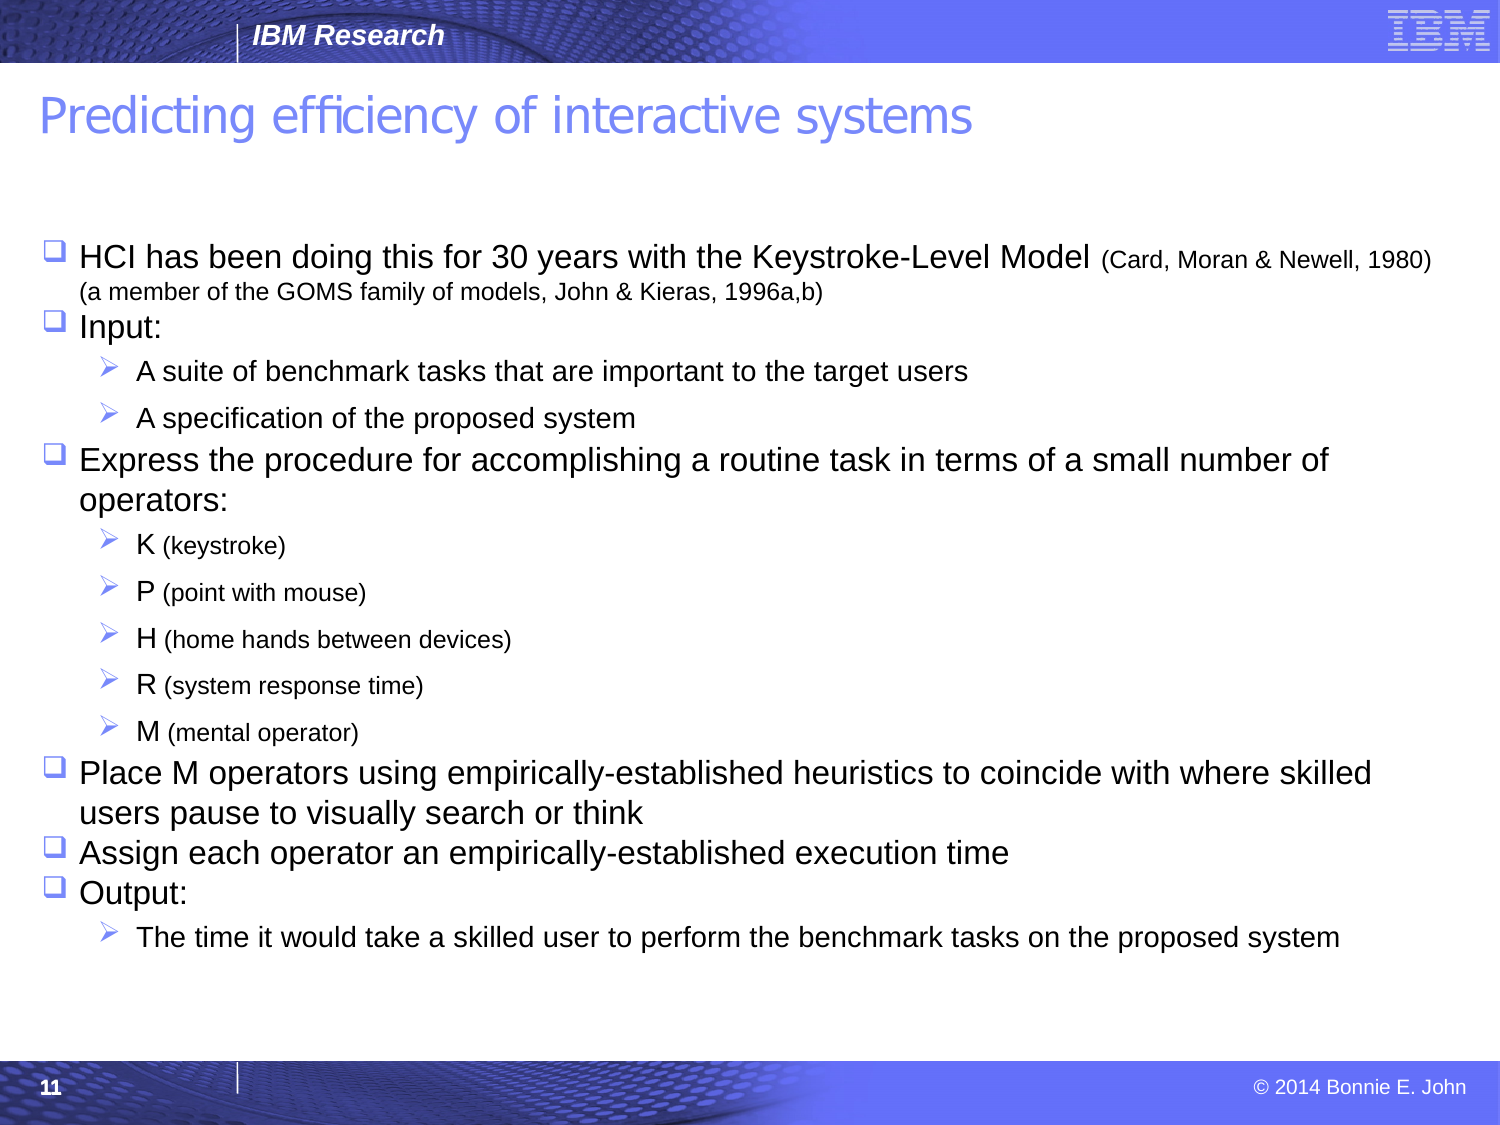

# Predicting efficiency of interactive systems
HCI has been doing this for 30 years with the Keystroke-Level Model (Card, Moran & Newell, 1980)
(a member of the GOMS family of models, John & Kieras, 1996a,b)
Input:
A suite of benchmark tasks that are important to the target users
A specification of the proposed system
Express the procedure for accomplishing a routine task in terms of a small number of  operators:
K (keystroke)
P (point with mouse)
H (home hands between devices)
R (system response time)
M (mental operator)
Place M operators using empirically-established heuristics to coincide with where skilled users pause to visually search or think
Assign each operator an empirically-established execution time
Output:
The time it would take a skilled user to perform the benchmark tasks on the proposed system
11
11